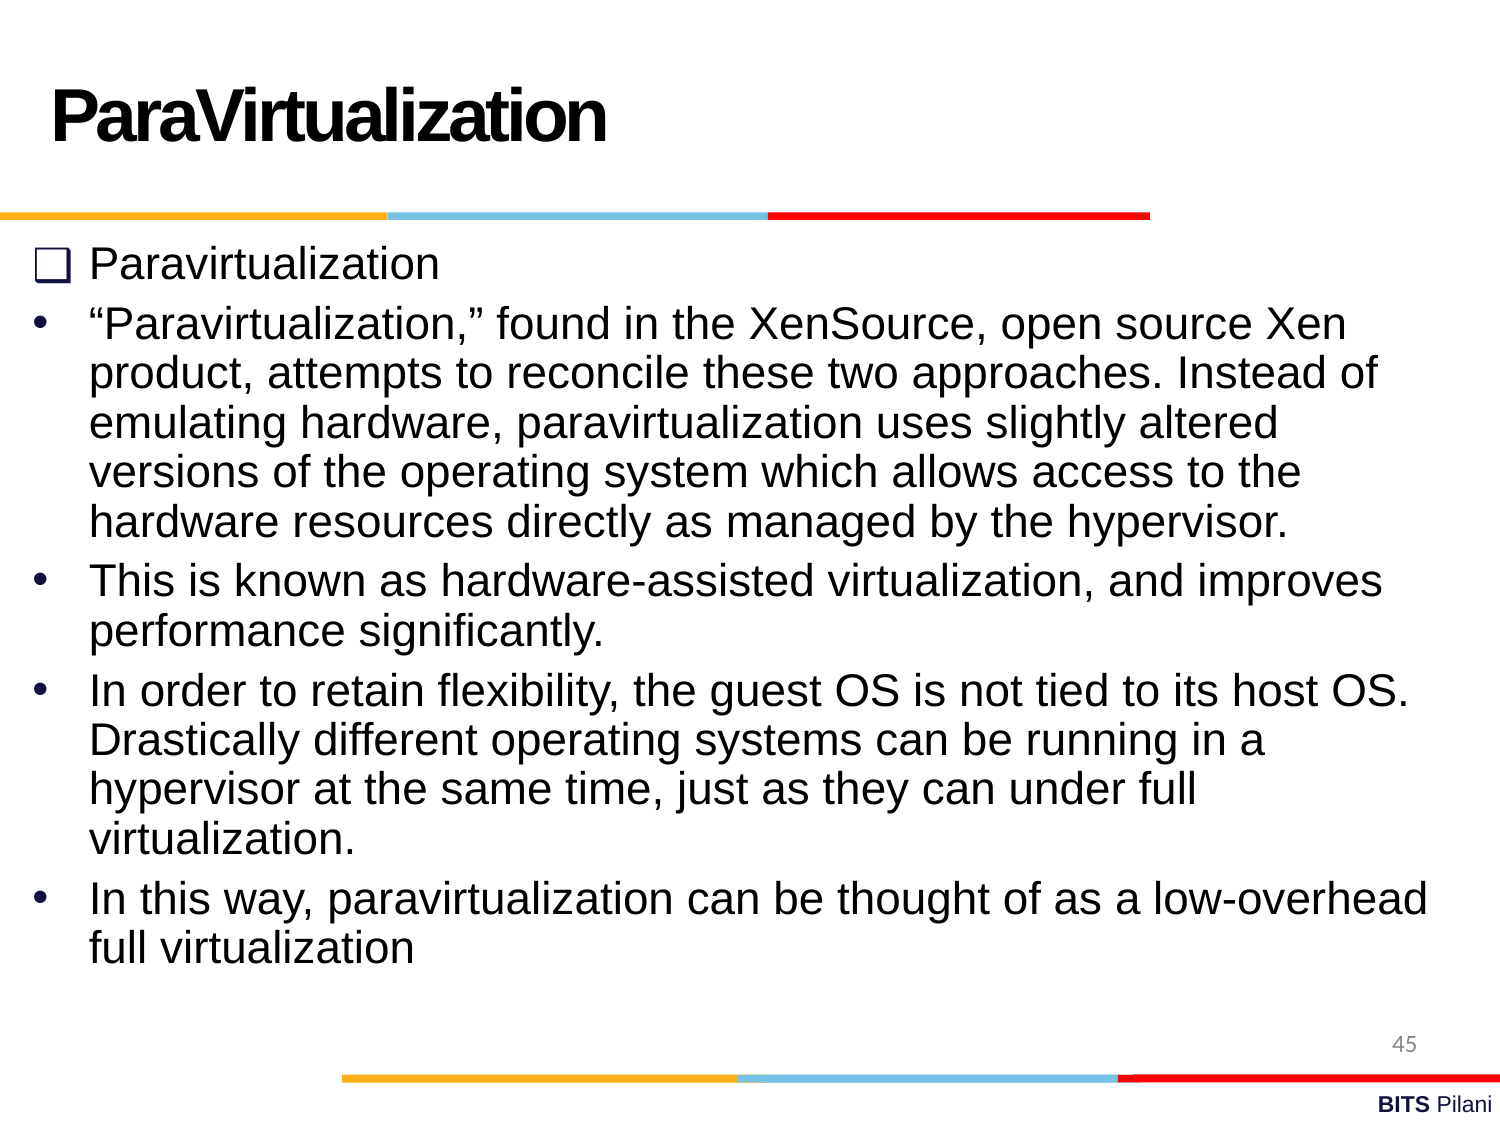

ParaVirtualization
Paravirtualization
“Paravirtualization,” found in the XenSource, open source Xen product, attempts to reconcile these two approaches. Instead of emulating hardware, paravirtualization uses slightly altered versions of the operating system which allows access to the hardware resources directly as managed by the hypervisor.
This is known as hardware-assisted virtualization, and improves performance significantly.
In order to retain flexibility, the guest OS is not tied to its host OS. Drastically different operating systems can be running in a hypervisor at the same time, just as they can under full virtualization.
In this way, paravirtualization can be thought of as a low-overhead full virtualization
45